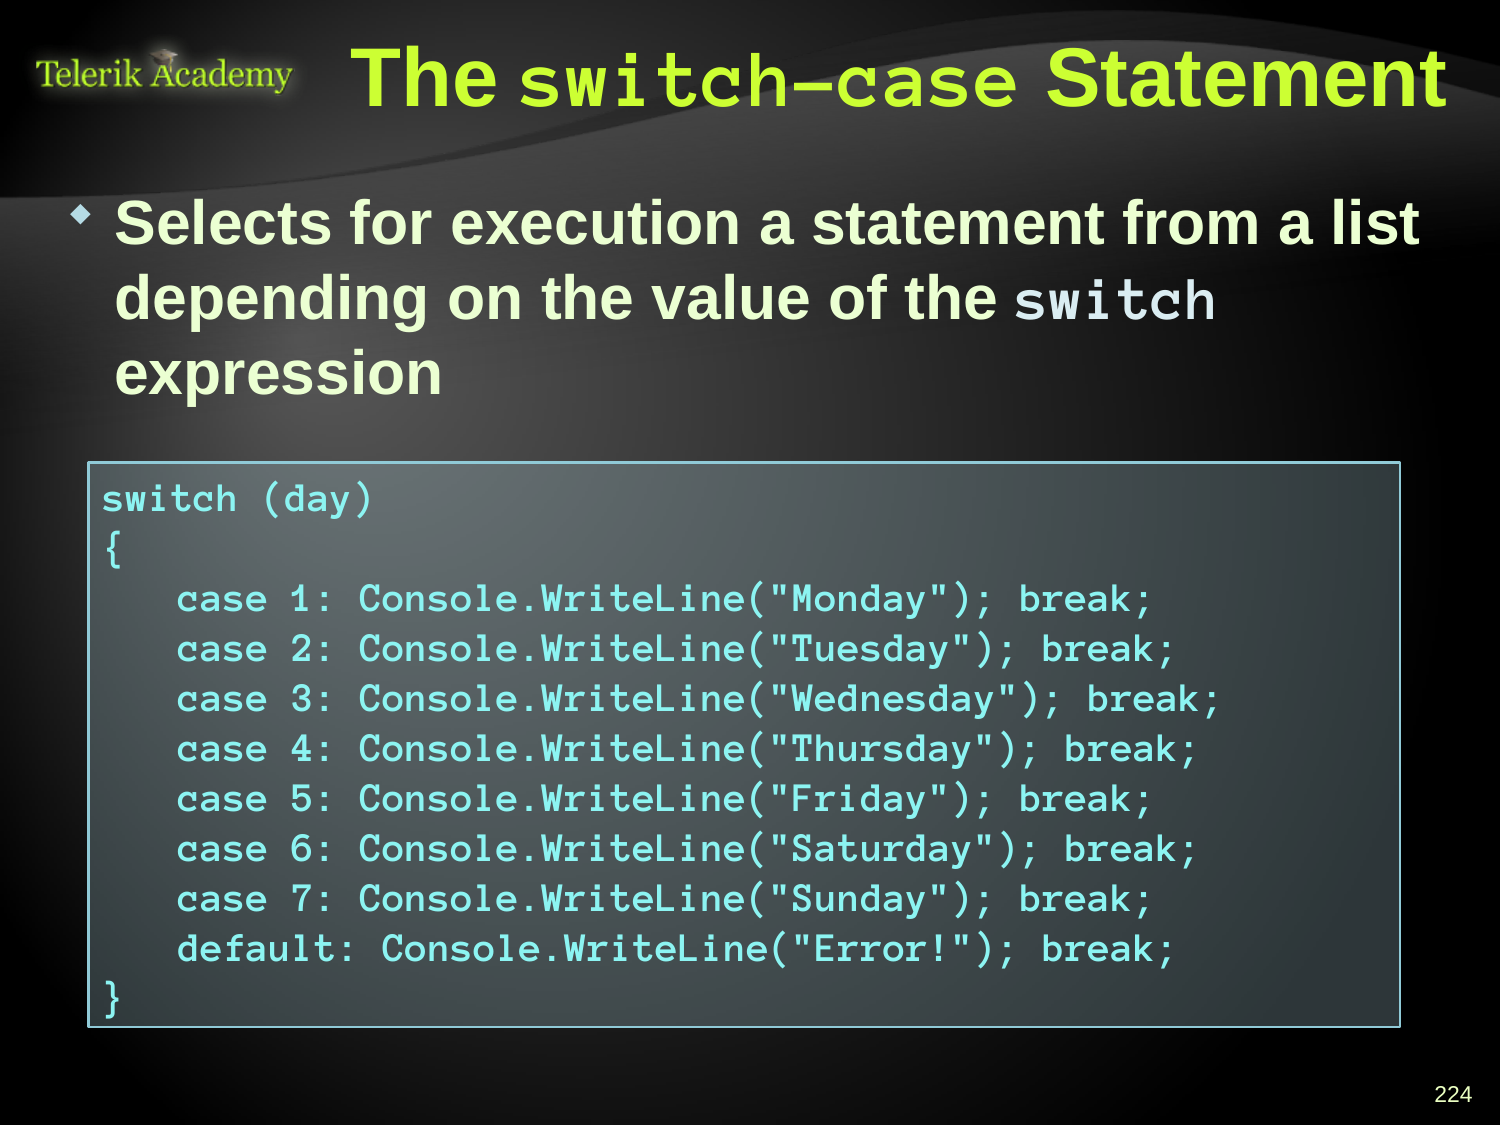

# The switch-case Statement
Selects for execution a statement from a list depending on the value of the switch expression
switch (day)
{
	case 1: Console.WriteLine("Monday"); break;
	case 2: Console.WriteLine("Tuesday"); break;
	case 3: Console.WriteLine("Wednesday"); break;
	case 4: Console.WriteLine("Thursday"); break;
	case 5: Console.WriteLine("Friday"); break;
	case 6: Console.WriteLine("Saturday"); break;
	case 7: Console.WriteLine("Sunday"); break;
	default: Console.WriteLine("Error!"); break;
}
224